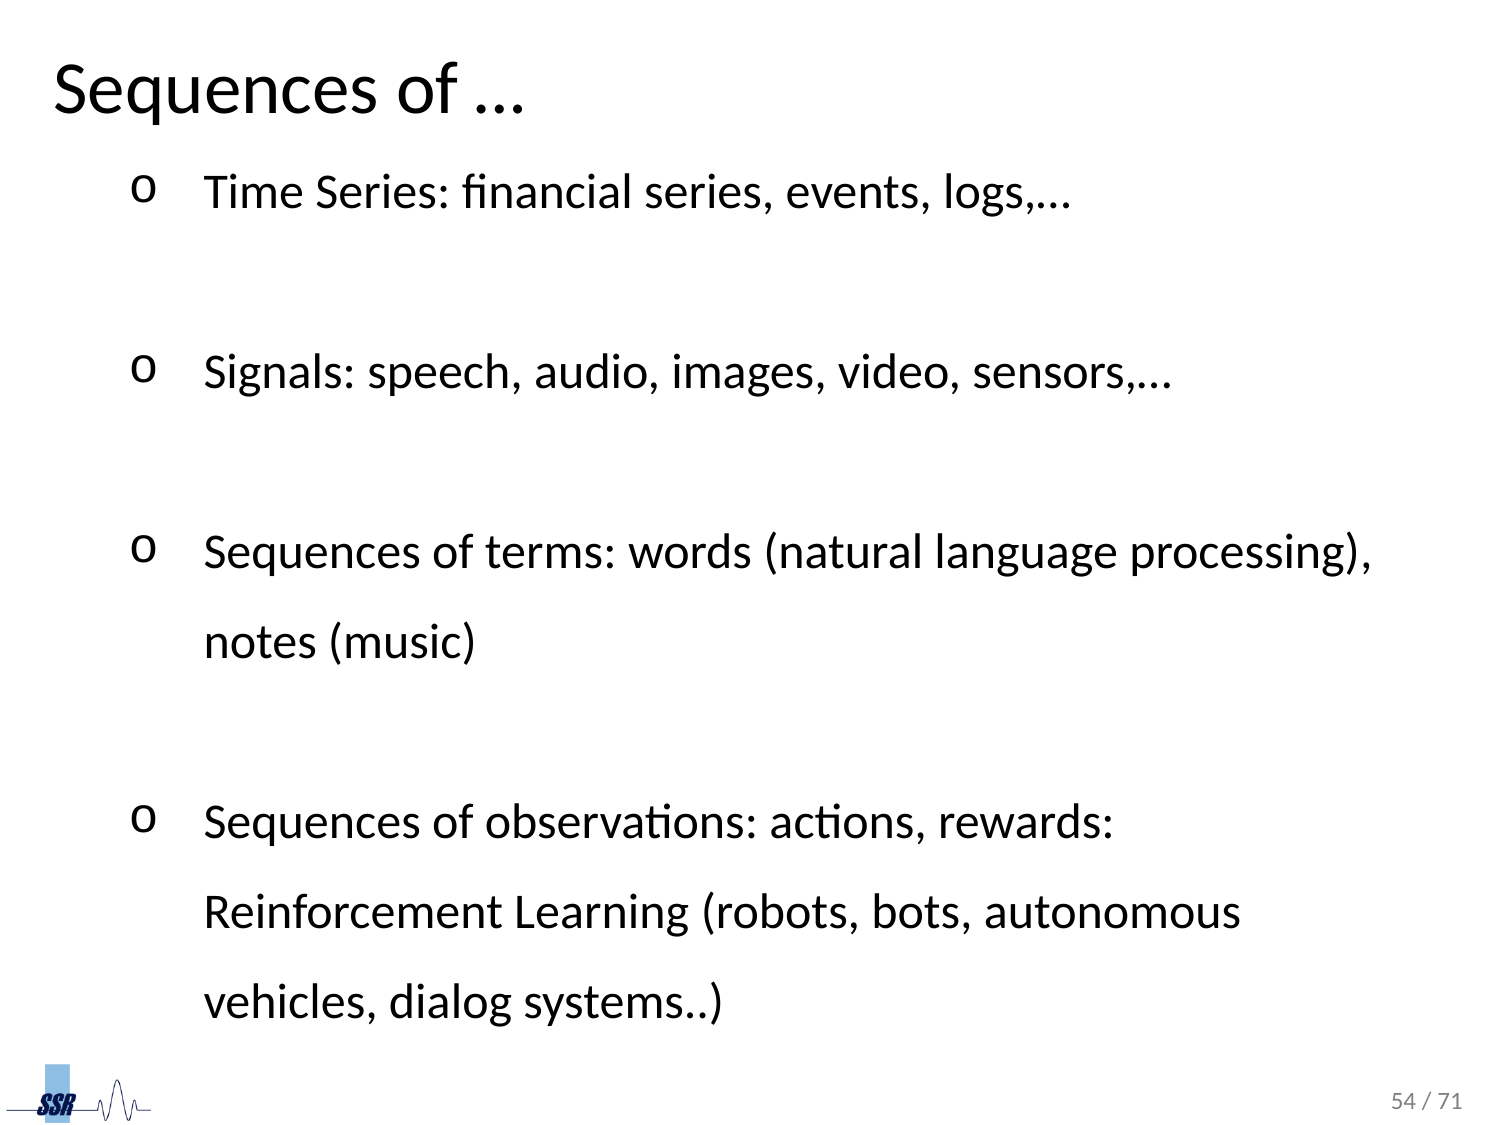

Sequences of …
Time Series: financial series, events, logs,…

Signals: speech, audio, images, video, sensors,…

Sequences of terms: words (natural language processing), notes (music)

Sequences of observations: actions, rewards: Reinforcement Learning (robots, bots, autonomous vehicles, dialog systems..)